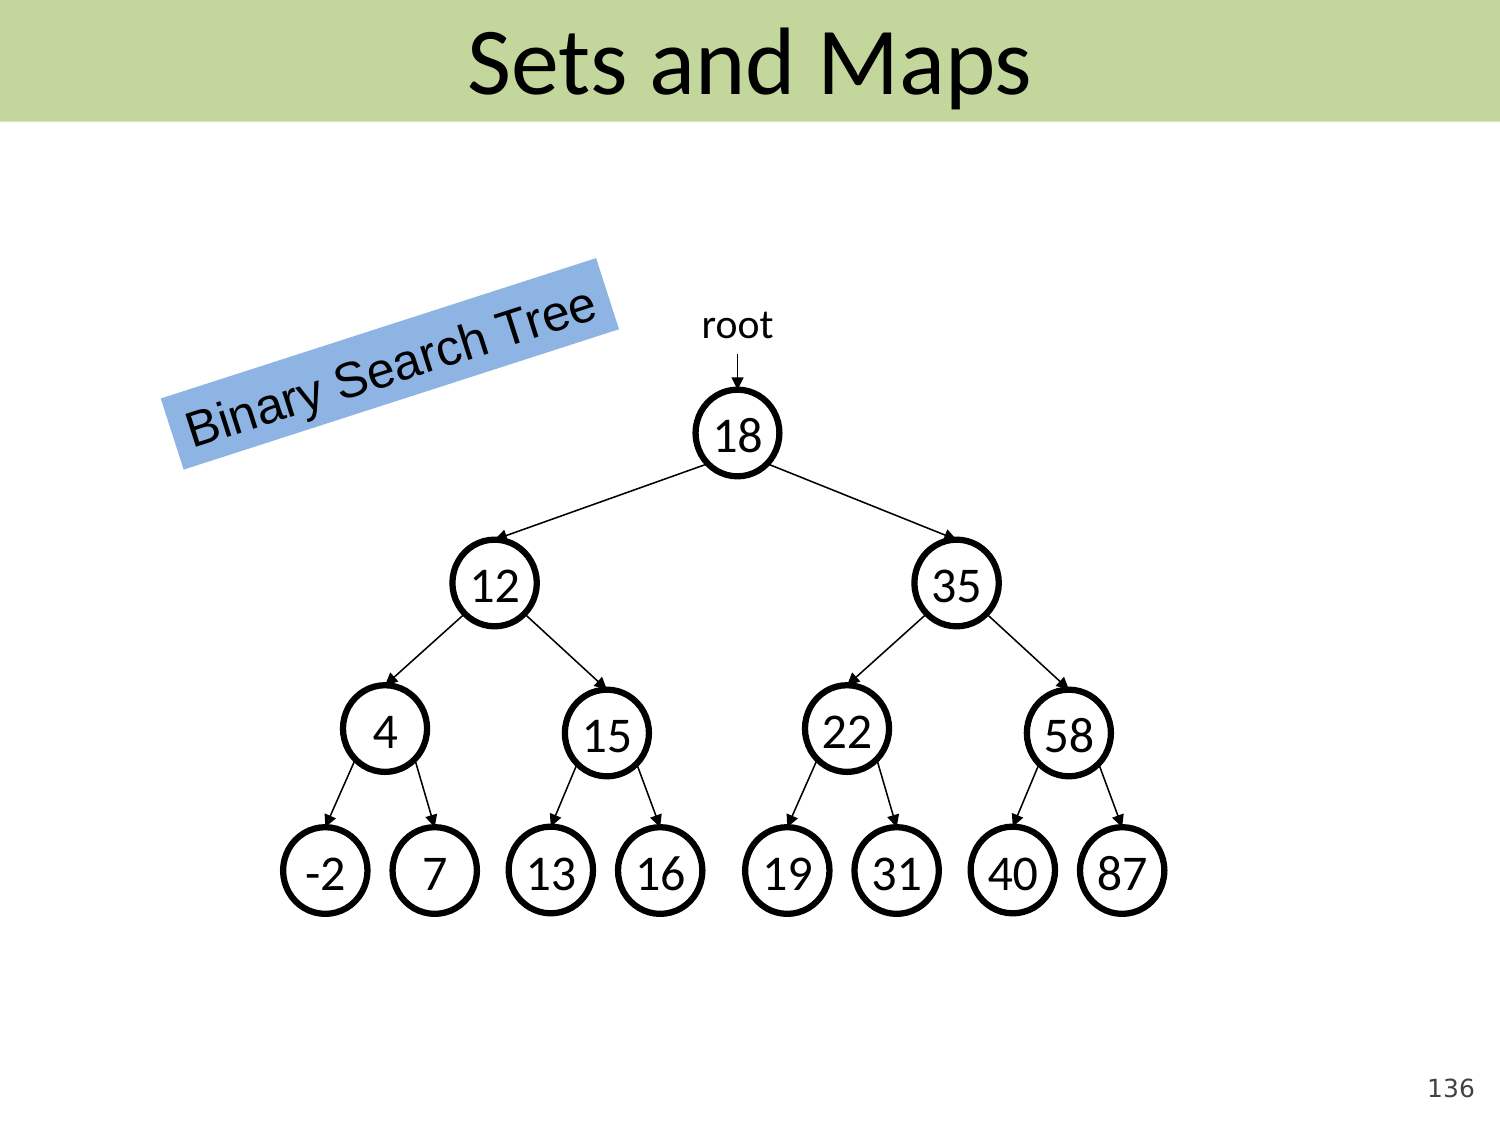

# Sets and Maps
root
18
12
35
4
22
15
58
13
40
-2
7
16
19
31
87
Binary Search Tree